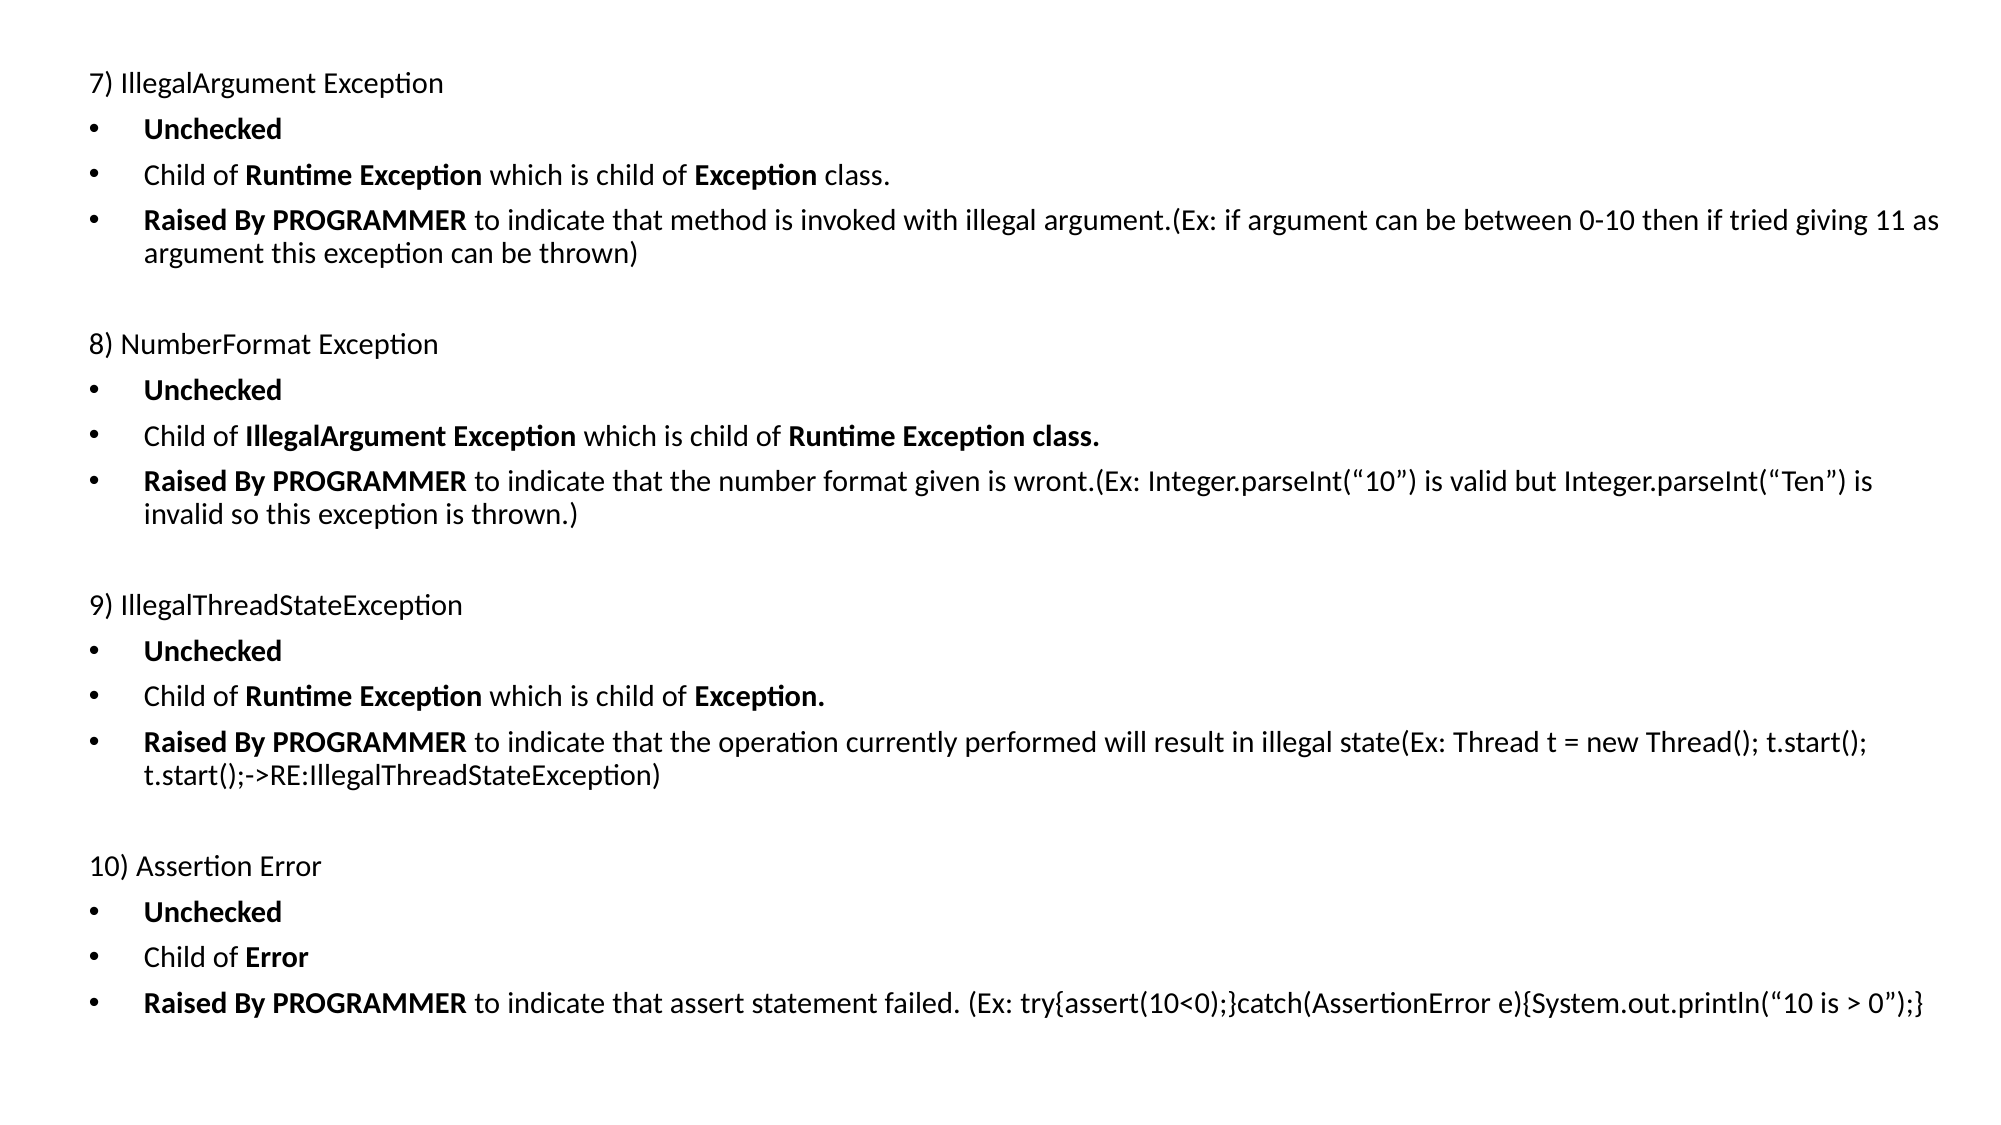

7) IllegalArgument Exception
Unchecked
Child of Runtime Exception which is child of Exception class.
Raised By PROGRAMMER to indicate that method is invoked with illegal argument.(Ex: if argument can be between 0-10 then if tried giving 11 as argument this exception can be thrown)

8) NumberFormat Exception
Unchecked
Child of IllegalArgument Exception which is child of Runtime Exception class.
Raised By PROGRAMMER to indicate that the number format given is wront.(Ex: Integer.parseInt(“10”) is valid but Integer.parseInt(“Ten”) is invalid so this exception is thrown.)

9) IllegalThreadStateException
Unchecked
Child of Runtime Exception which is child of Exception.
Raised By PROGRAMMER to indicate that the operation currently performed will result in illegal state(Ex: Thread t = new Thread(); t.start(); t.start();->RE:IllegalThreadStateException)

10) Assertion Error
Unchecked
Child of Error
Raised By PROGRAMMER to indicate that assert statement failed. (Ex: try{assert(10<0);}catch(AssertionError e){System.out.println(“10 is > 0”);}